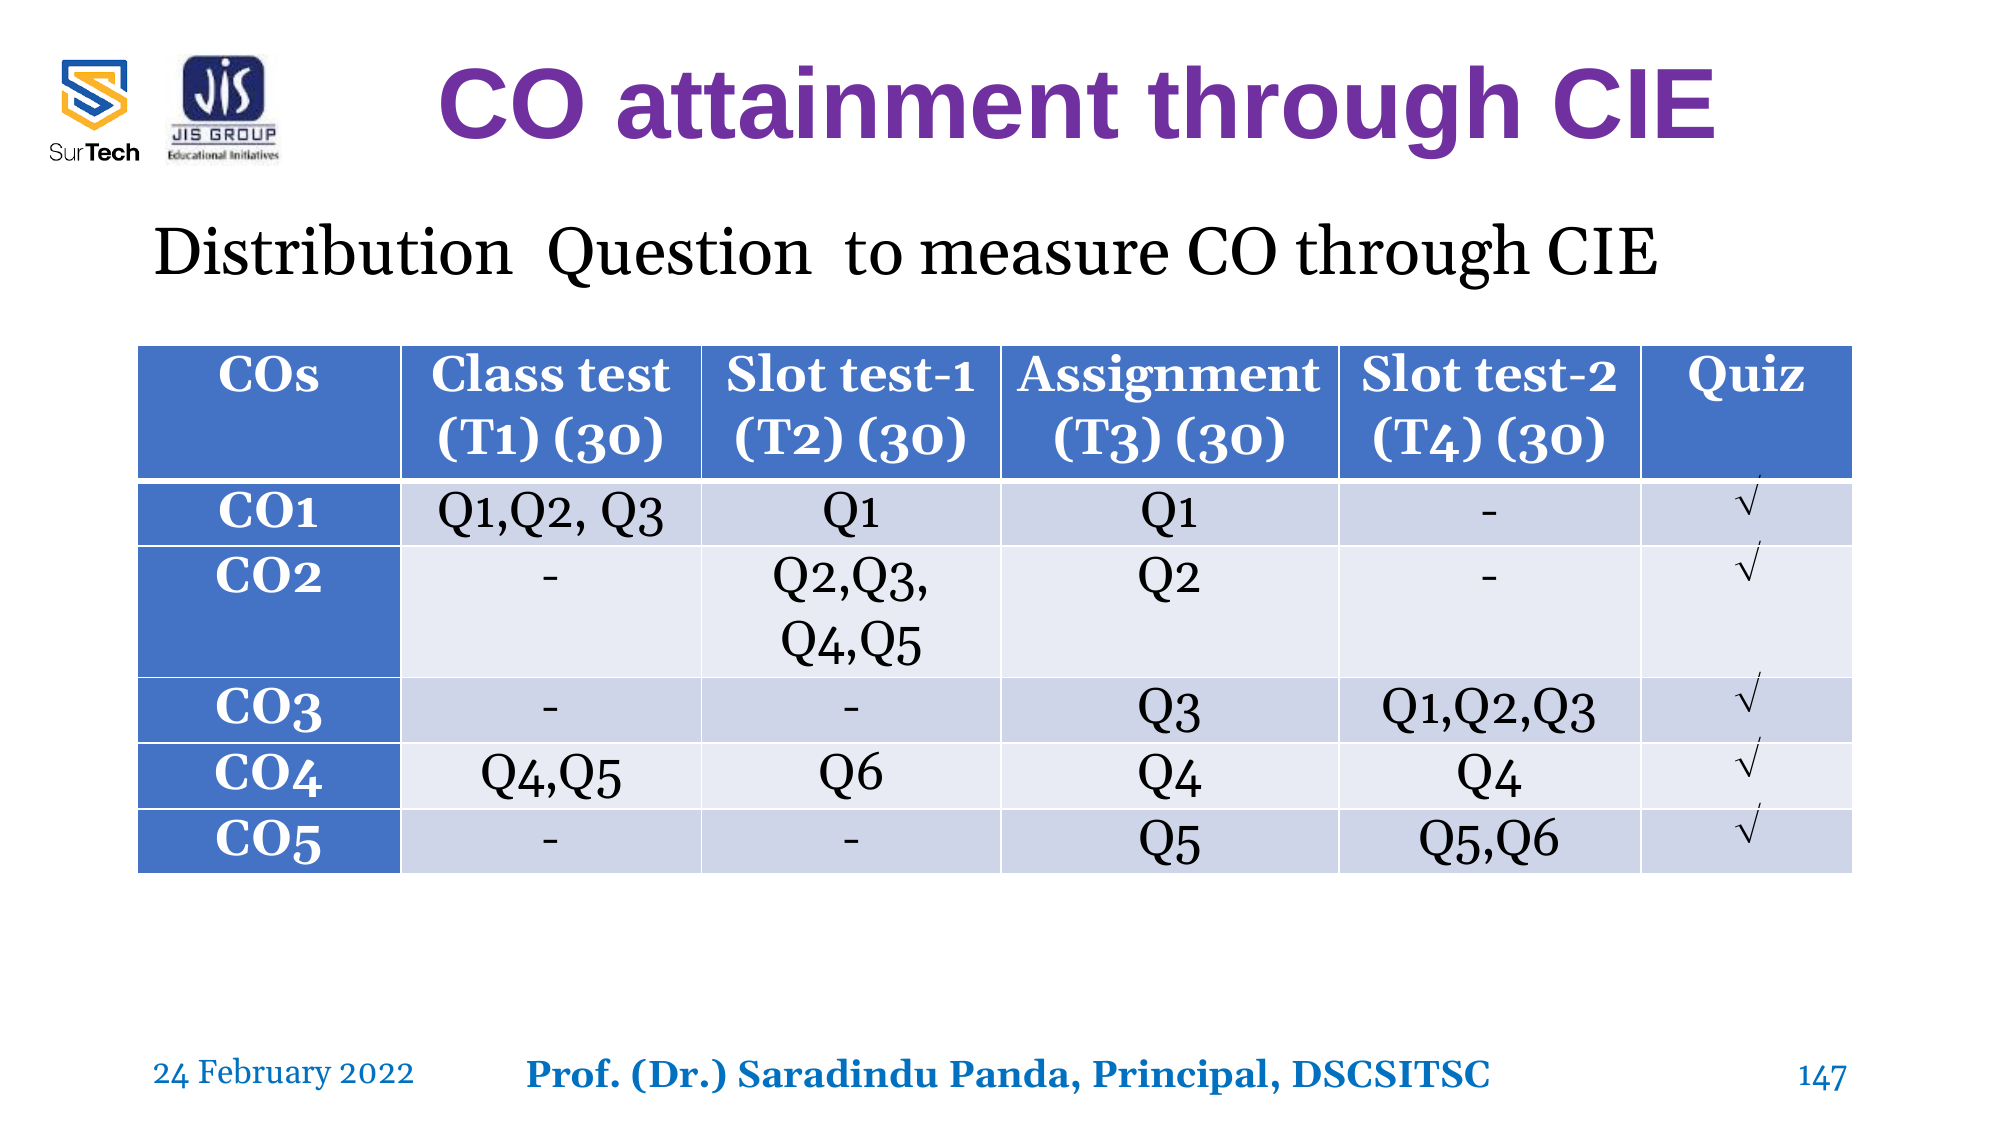

CO attainment through CIE
Distribution  Question  to measure CO through CIE

| COs | Class test (T1) (30) | Slot test-1 (T2) (30) | Assignment (T3) (30) | Slot test-2 (T4) (30) | Quiz |
| --- | --- | --- | --- | --- | --- |
| CO1 | Q1,Q2, Q3 | Q1 | Q1 | - | √ |
| CO2 | - | Q2,Q3, Q4,Q5 | Q2 | - | √ |
| CO3 | - | - | Q3 | Q1,Q2,Q3 | √ |
| CO4 | Q4,Q5 | Q6 | Q4 | Q4 | √ |
| CO5 | - | - | Q5 | Q5,Q6 | √ |
24 February 2022
Prof. (Dr.) Saradindu Panda, Principal, DSCSITSC
147